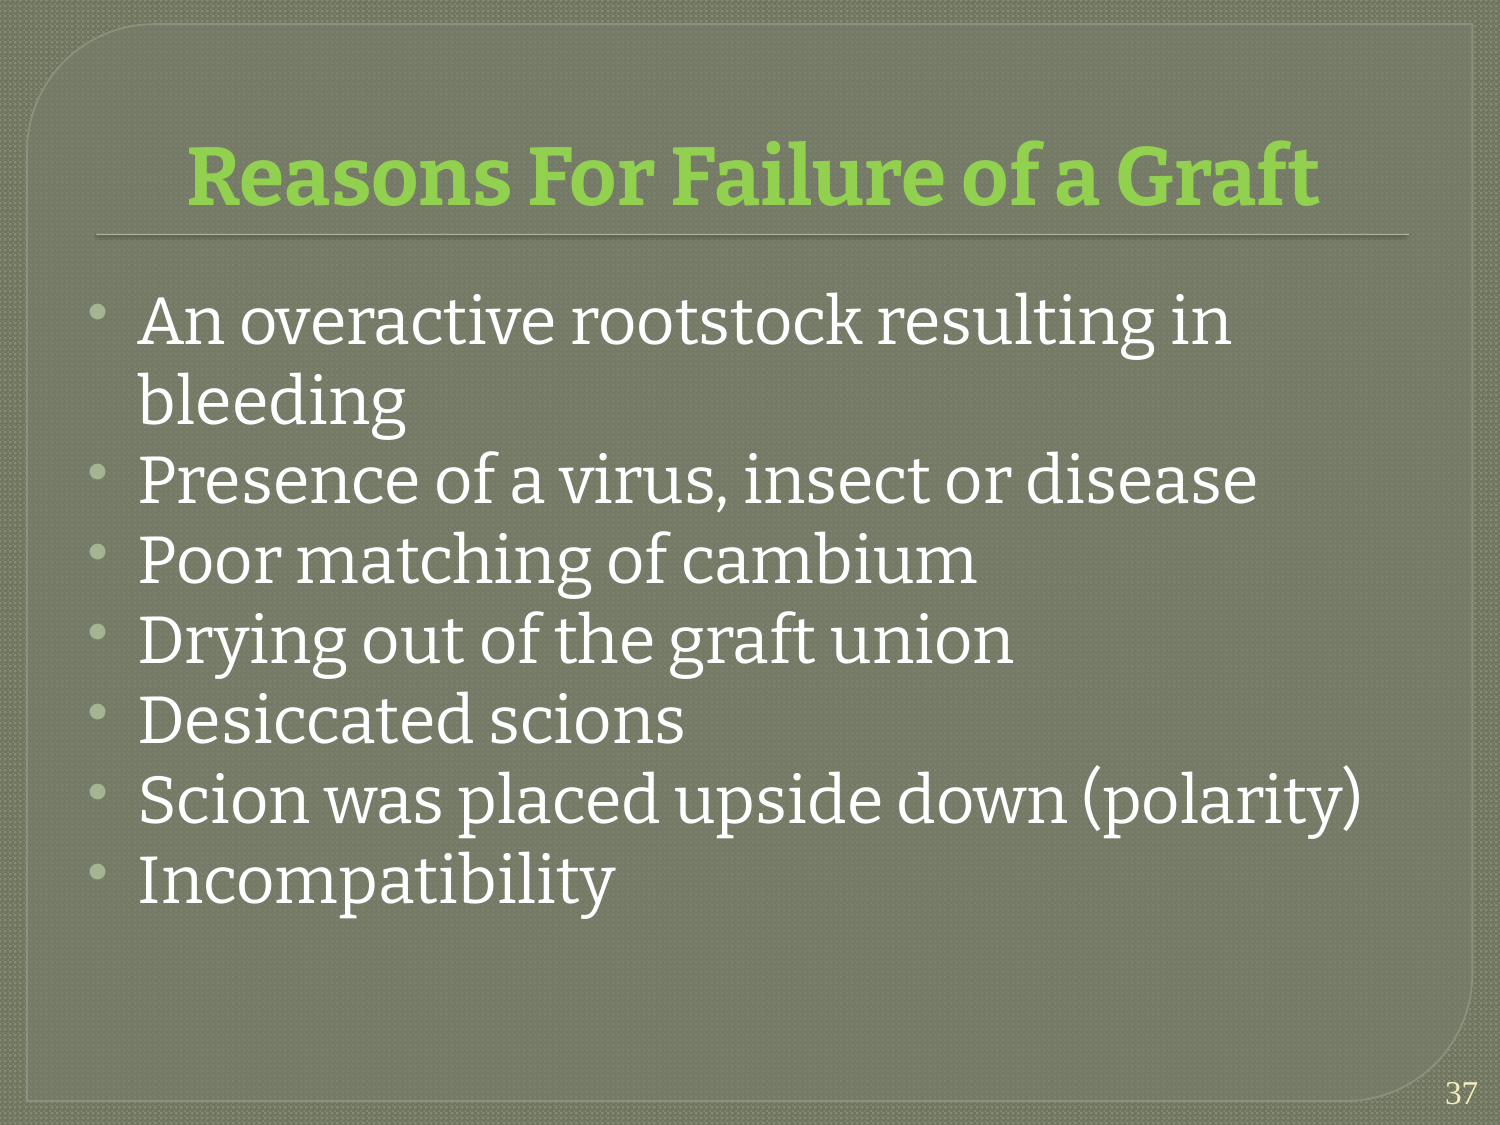

# Reasons For Failure of a Graft
An overactive rootstock resulting in bleeding
Presence of a virus, insect or disease
Poor matching of cambium
Drying out of the graft union
Desiccated scions
Scion was placed upside down (polarity)
Incompatibility
37